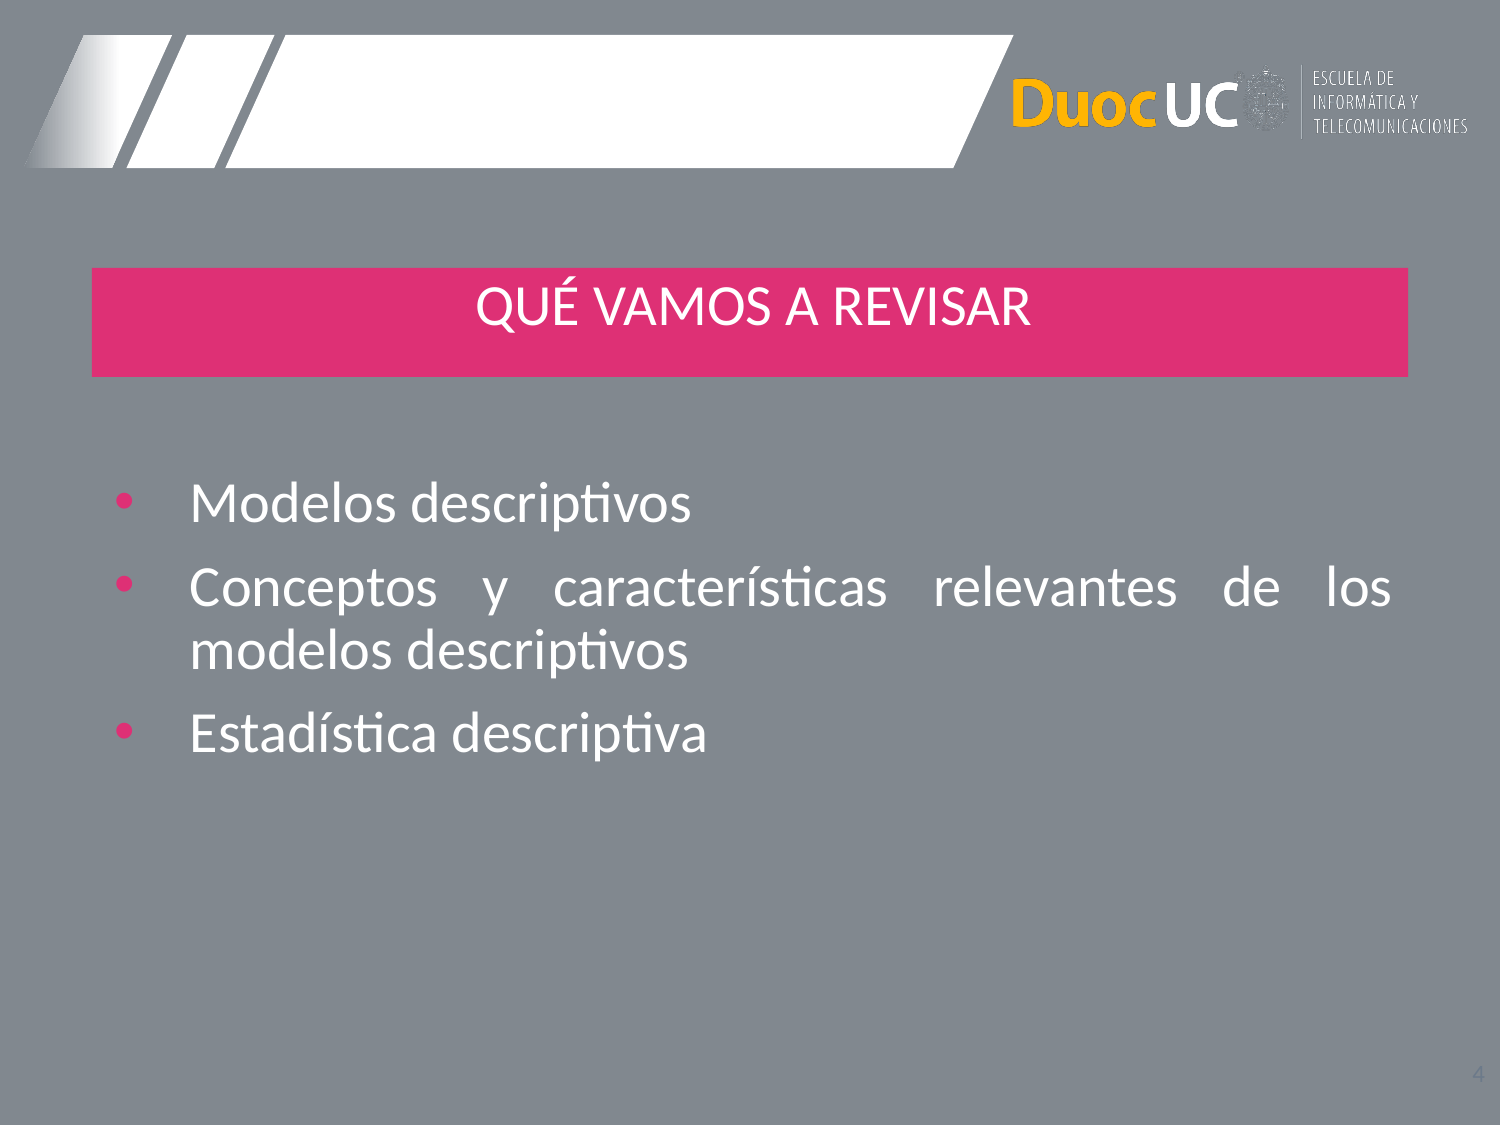

QUÉ VAMOS A REVISAR
Modelos descriptivos
Conceptos y características relevantes de los modelos descriptivos
Estadística descriptiva
4